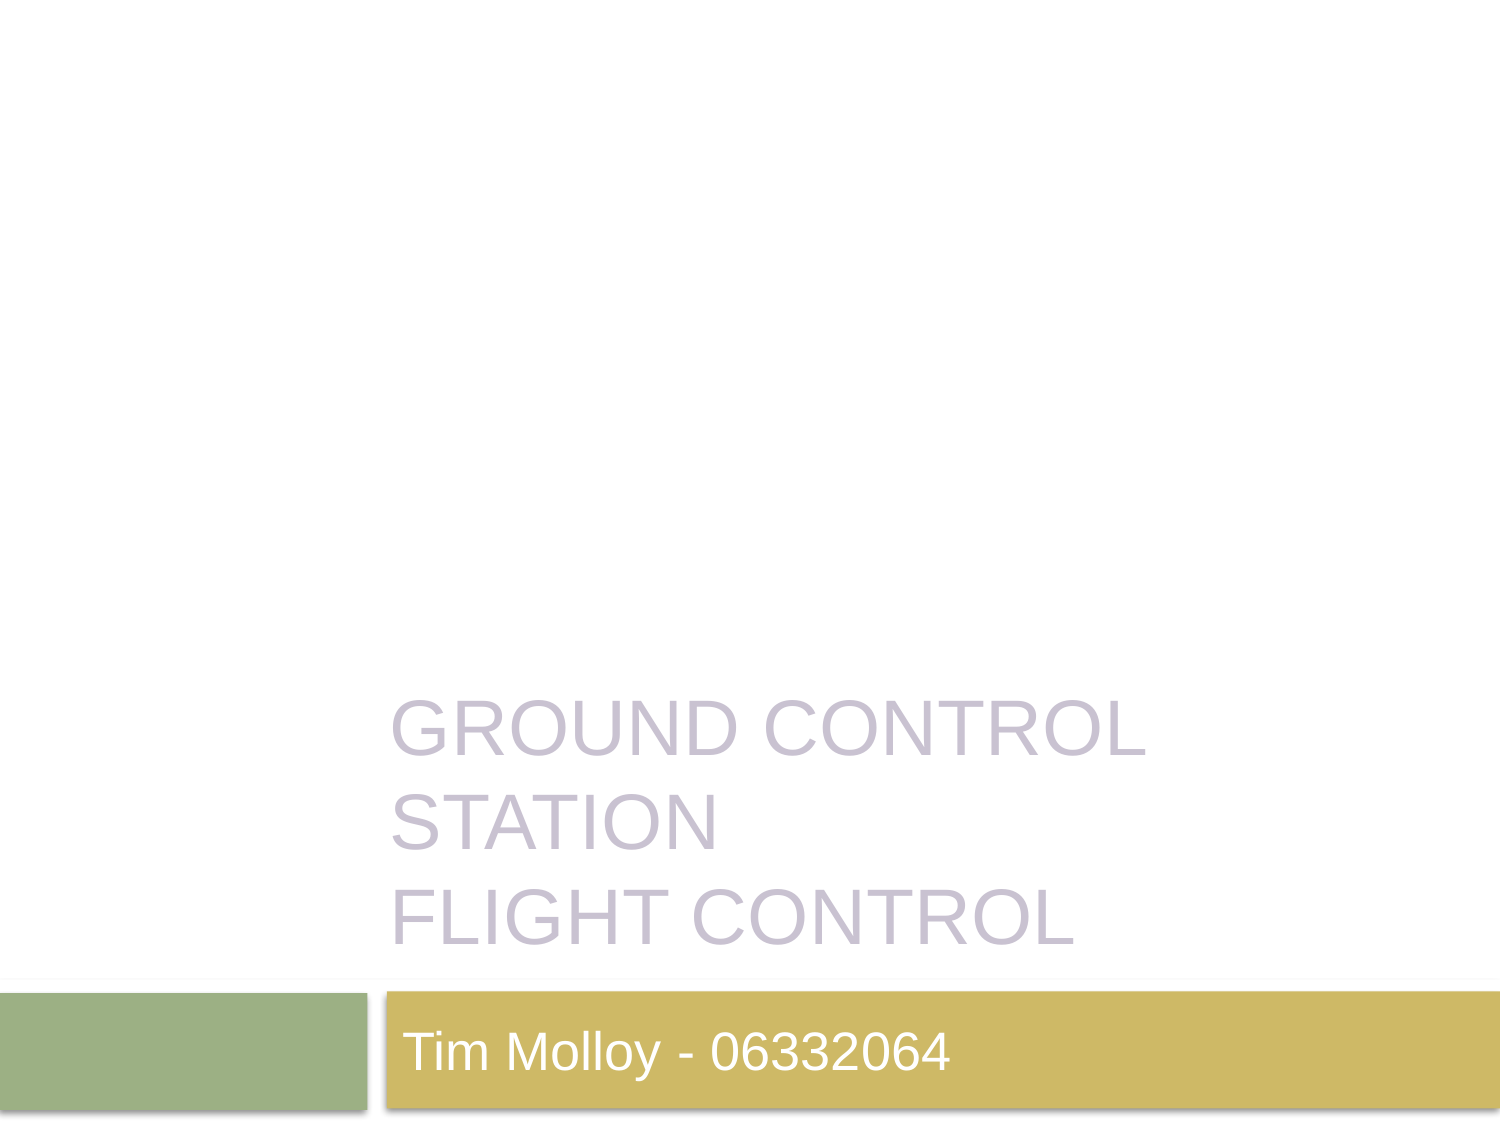

# Ground Control Station Flight conTrol
Tim Molloy - 06332064